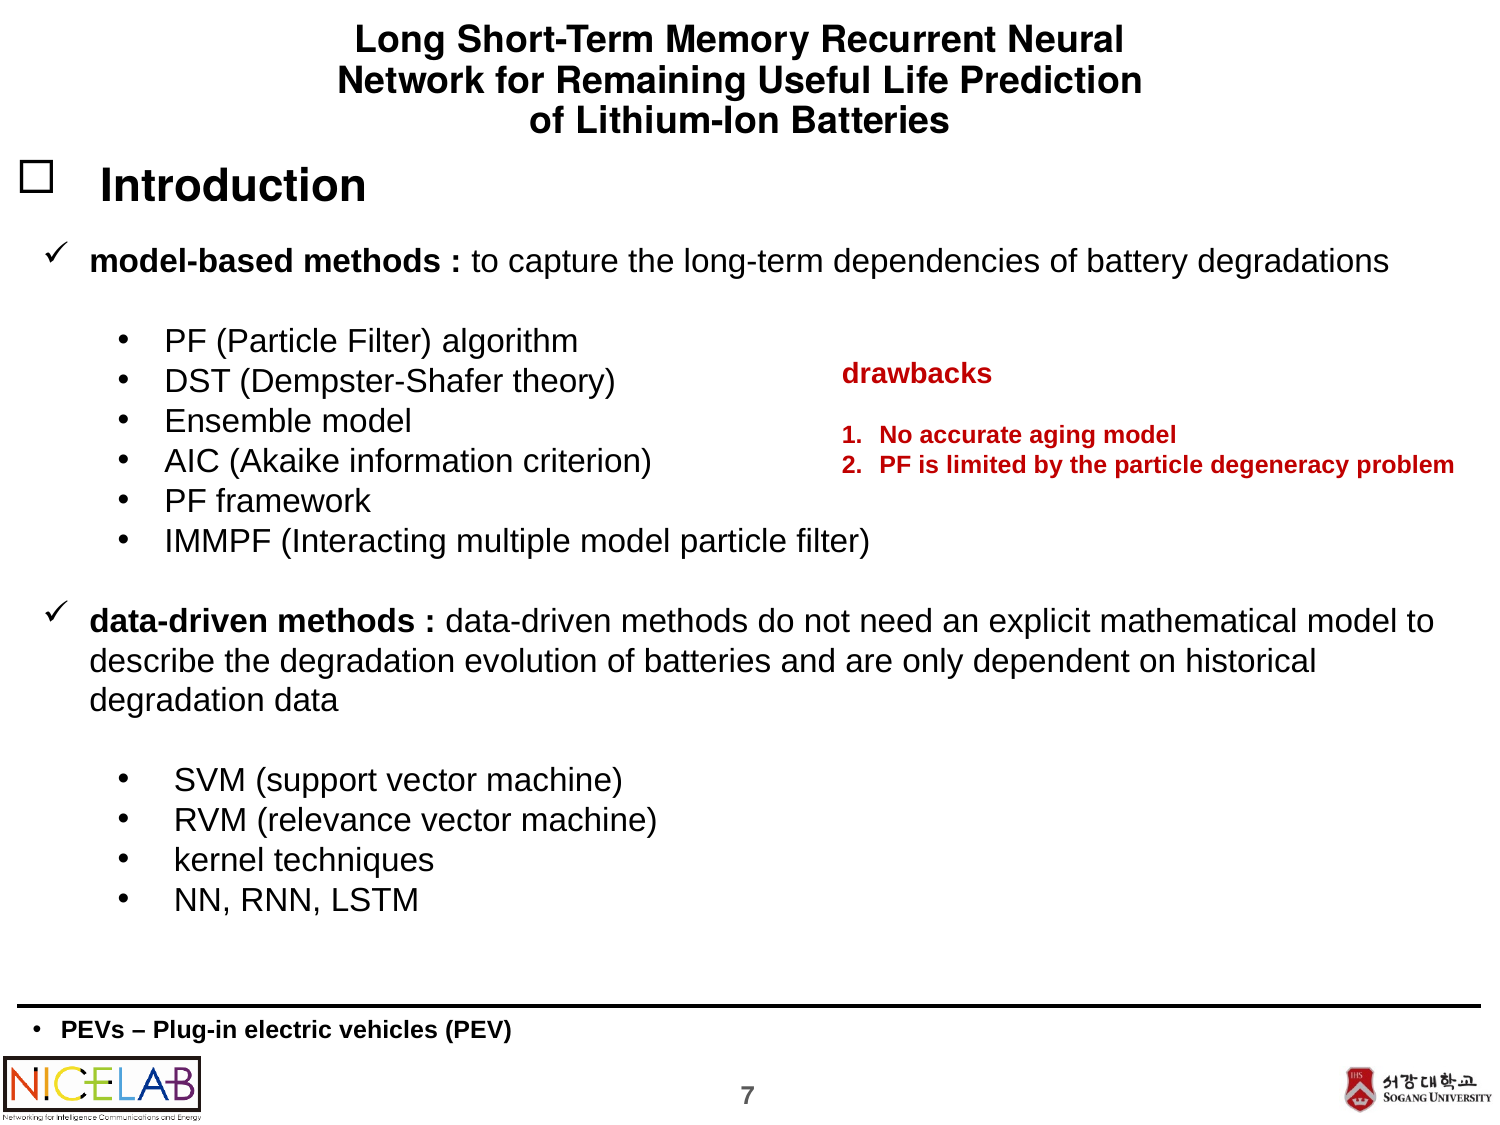

# Long Short-Term Memory Recurrent Neural Network for Remaining Useful Life Prediction of Lithium-Ion Batteries
Introduction
model-based methods : to capture the long-term dependencies of battery degradations

PF (Particle Filter) algorithm
DST (Dempster-Shafer theory)
Ensemble model
AIC (Akaike information criterion)
PF framework
IMMPF (Interacting multiple model particle filter)

data-driven methods : data-driven methods do not need an explicit mathematical model to describe the degradation evolution of batteries and are only dependent on historical degradation data

SVM (support vector machine)
RVM (relevance vector machine)
kernel techniques
NN, RNN, LSTM
drawbacks

No accurate aging model
PF is limited by the particle degeneracy problem
PEVs – Plug-in electric vehicles (PEV)